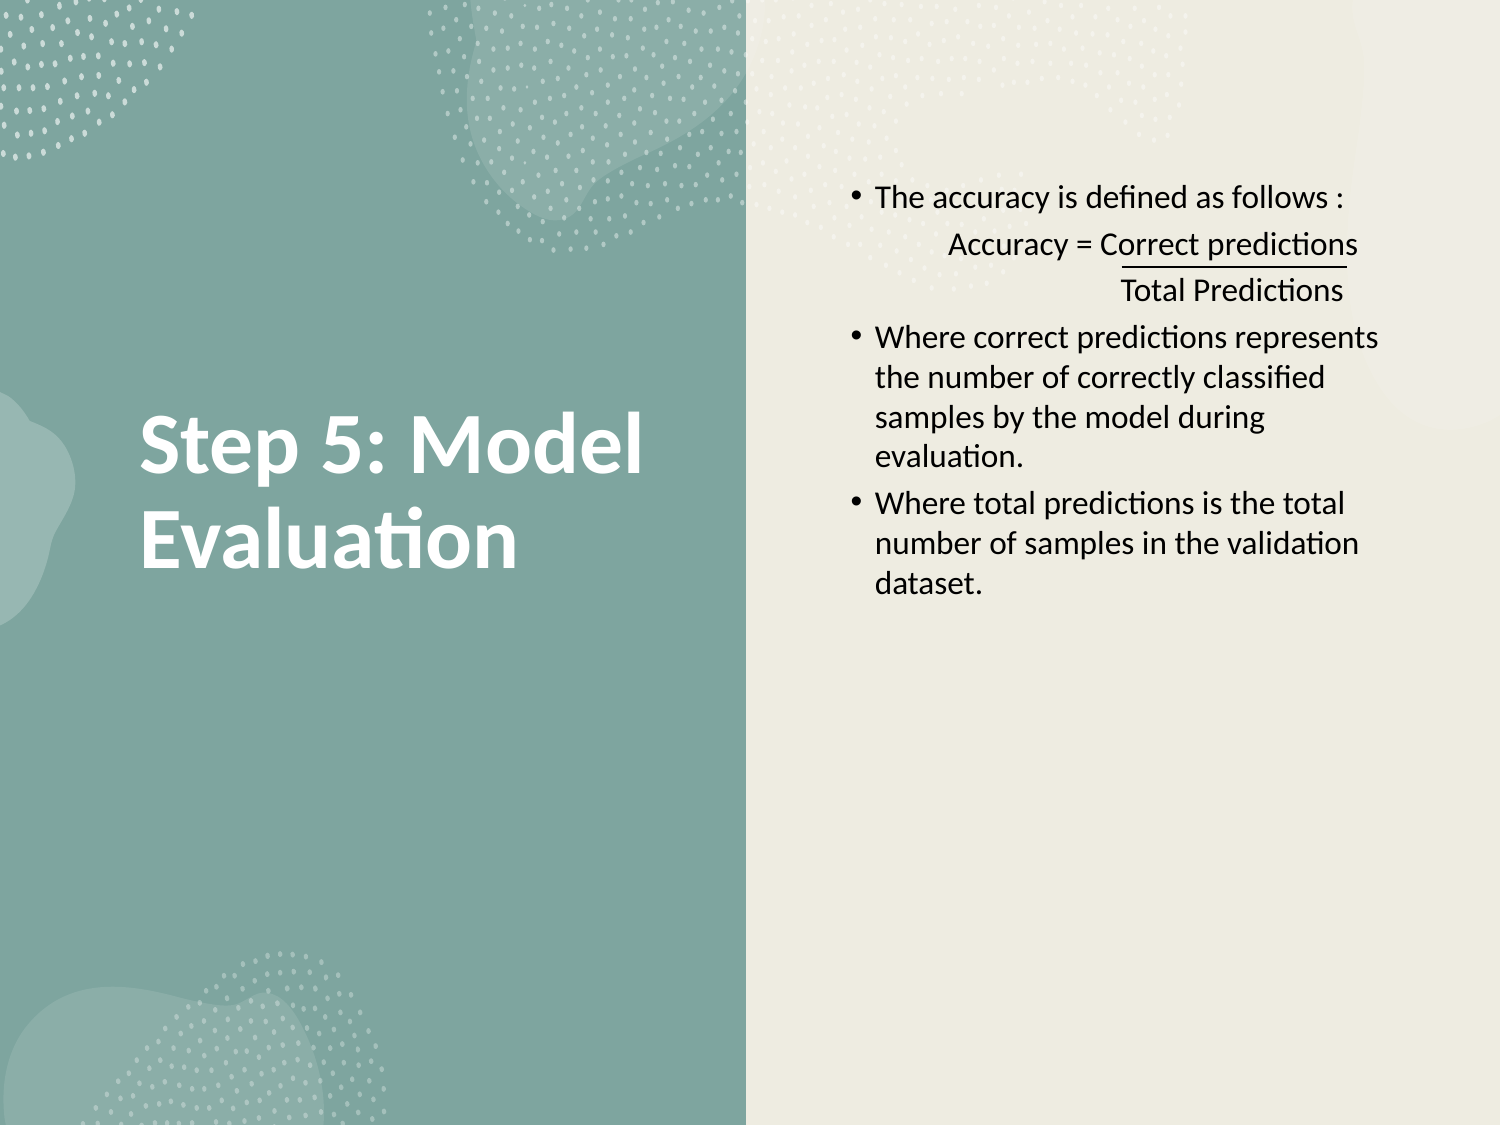

# Step 5: Model Evaluation
The accuracy is defined as follows :
             Accuracy = Correct predictions
                                    Total Predictions
Where correct predictions represents the number of correctly classified samples by the model during evaluation.
Where total predictions is the total number of samples in the validation dataset.